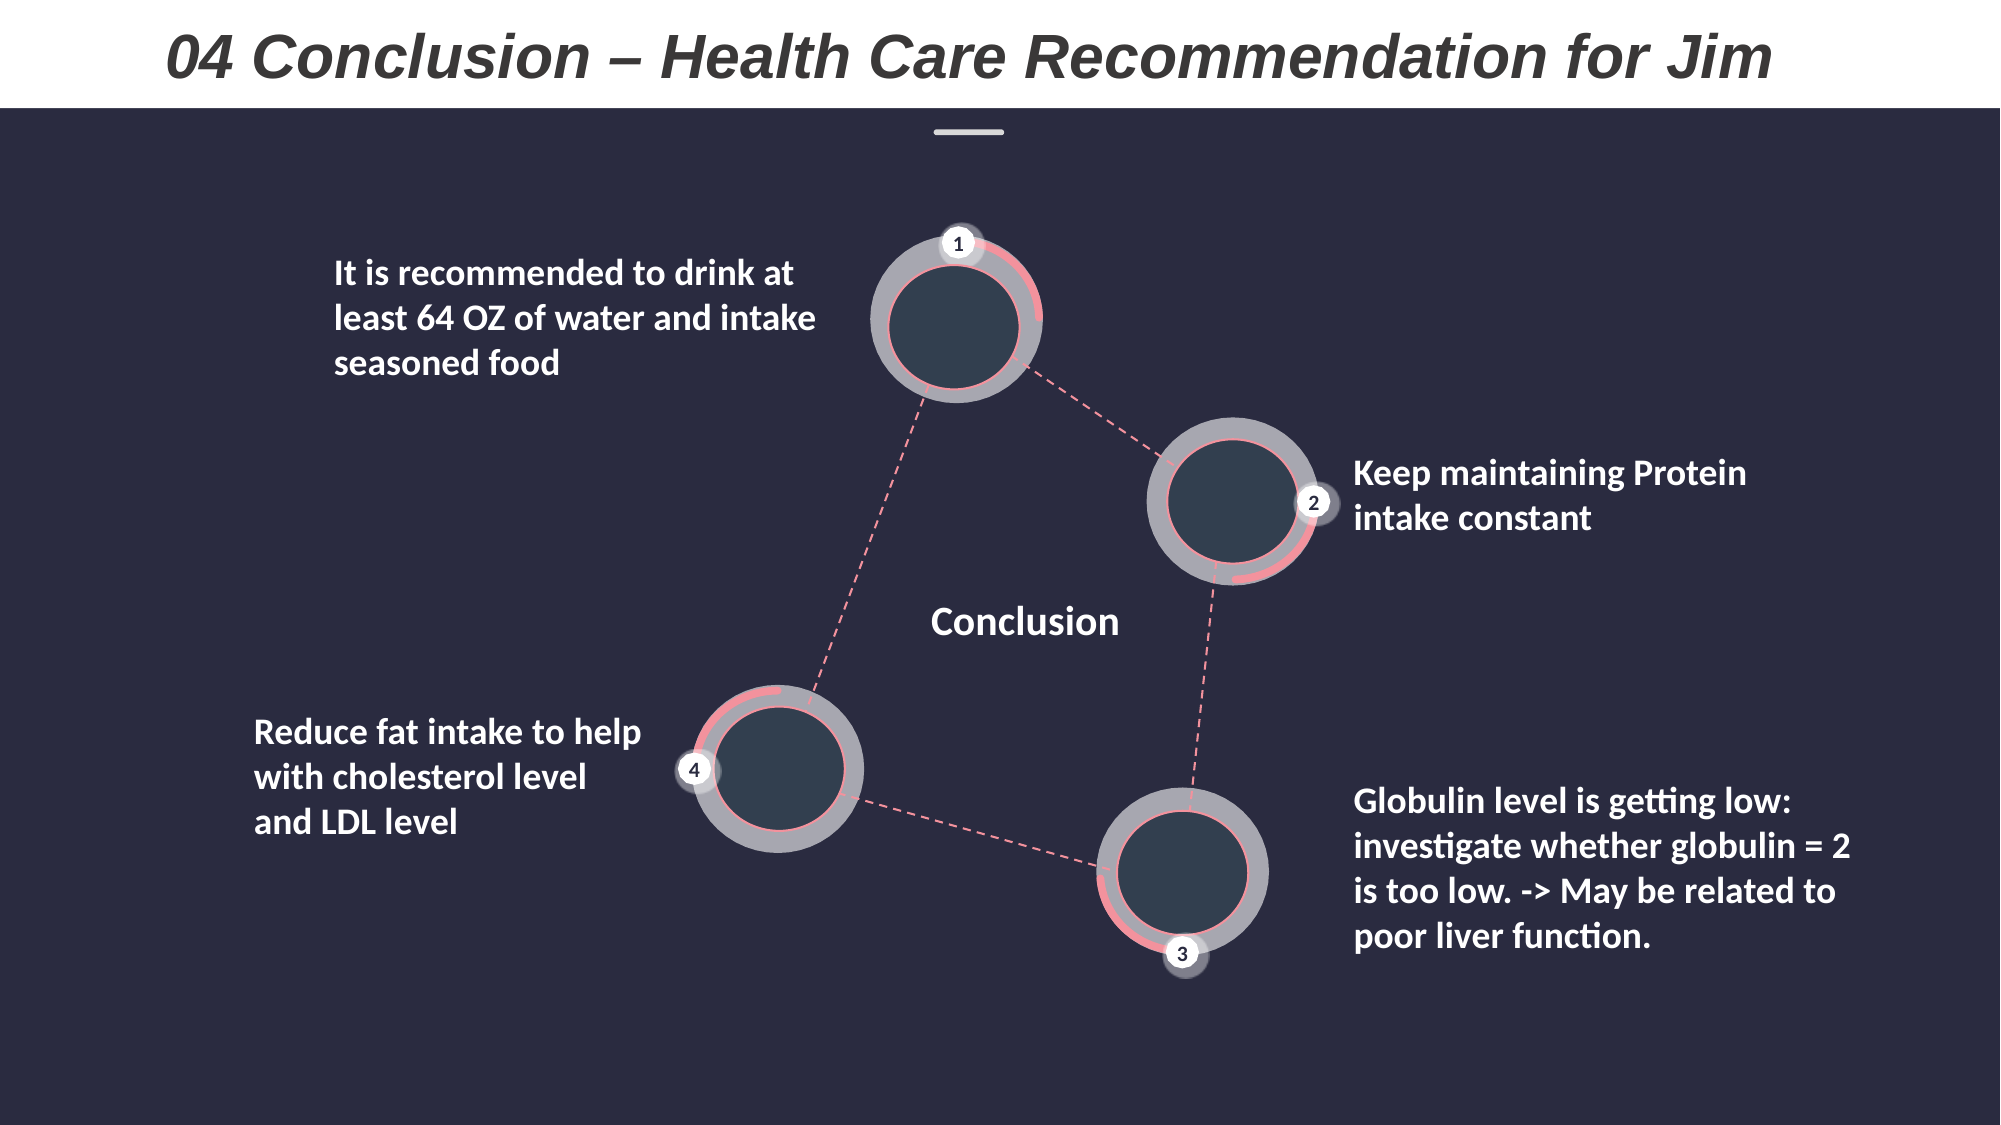

04 Conclusion – Health Care Recommendation for Jim

1

2
Conclusion

4

3
It is recommended to drink at least 64 OZ of water and intake  seasoned food
Keep maintaining Protein intake constant

Reduce fat intake to help with cholesterol level and LDL level
Globulin level is getting low: investigate whether globulin = 2
is too low. -> May be related to poor liver function.